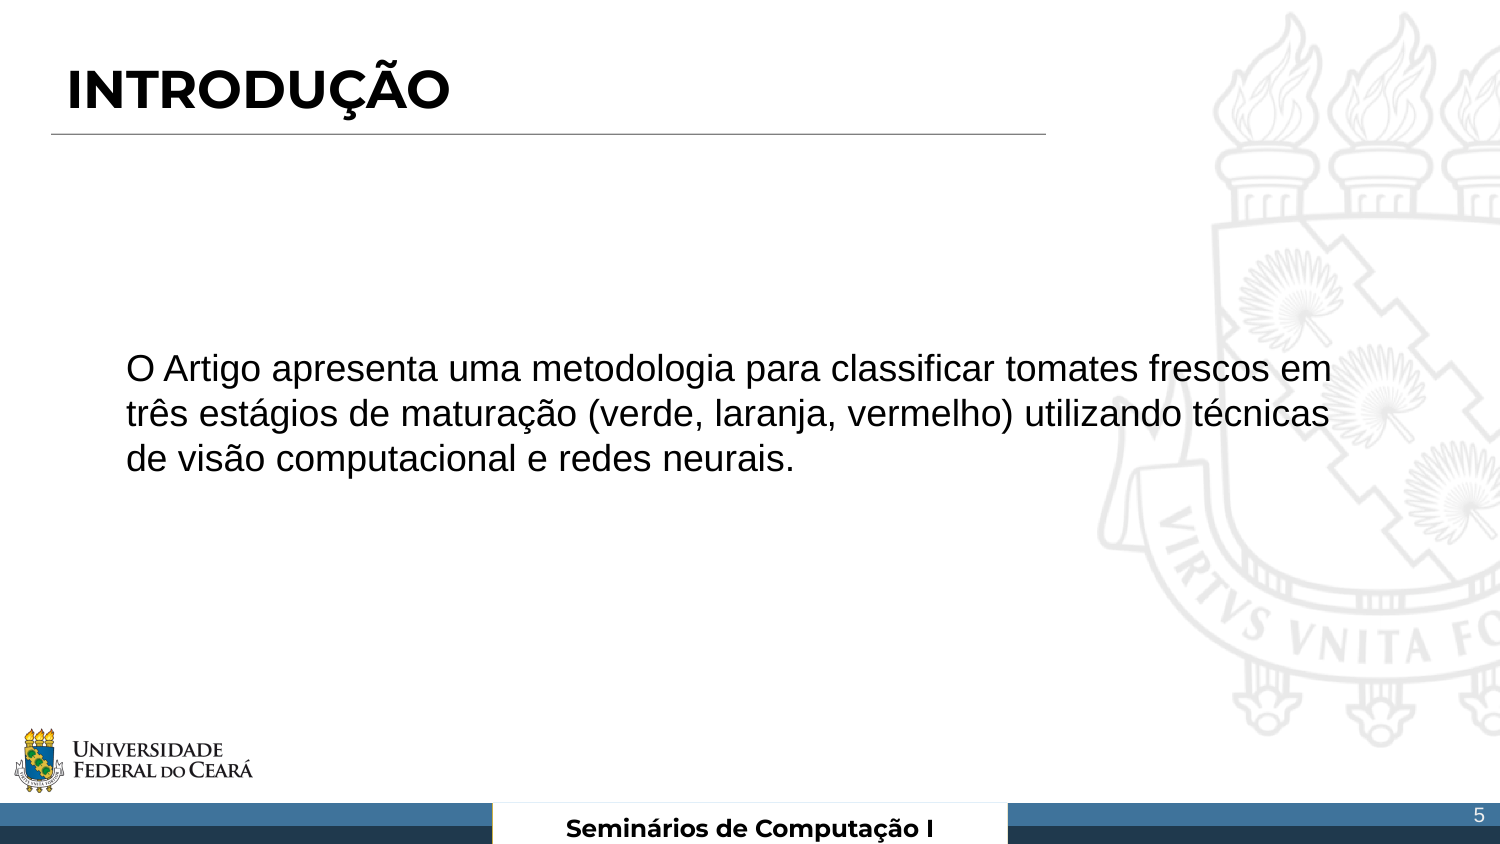

# INTRODUÇÃO
O Artigo apresenta uma metodologia para classificar tomates frescos em três estágios de maturação (verde, laranja, vermelho) utilizando técnicas de visão computacional e redes neurais.
5
ENGENHARIA DE SOFTWARE
ENGENHARIA DE SOFTWARE
Seminários de Computação I